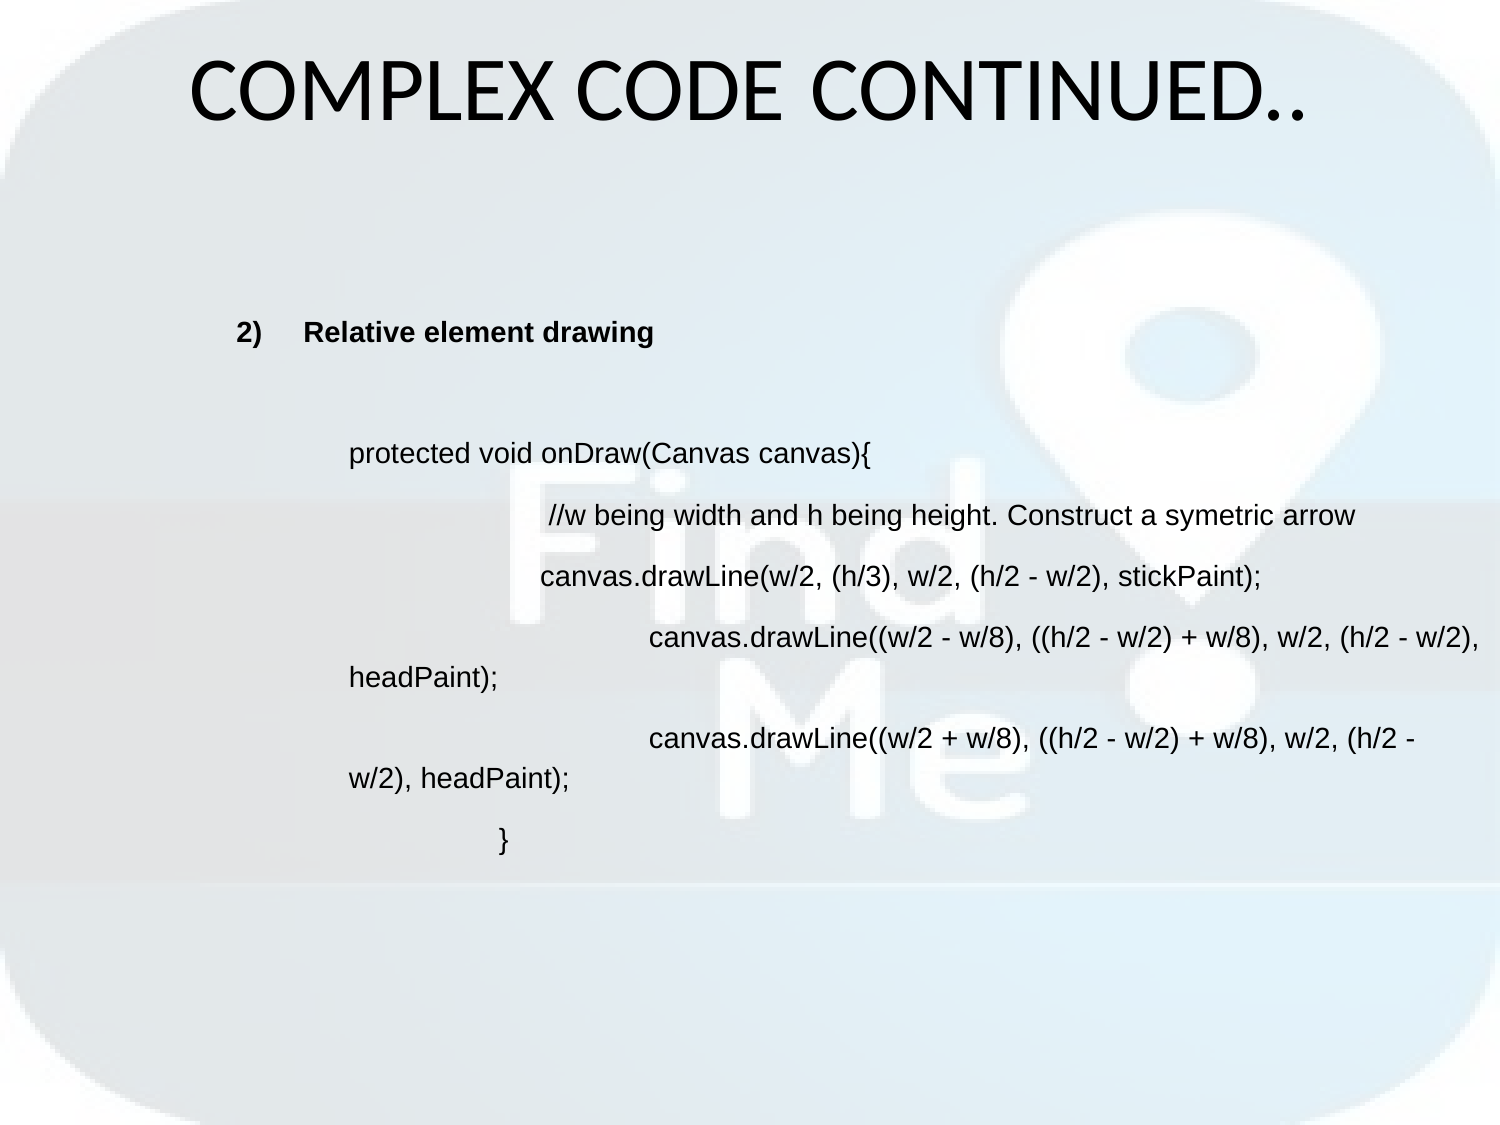

# COMPLEX CODE	 CONTINUED..

2)     Relative element drawing

	protected void onDraw(Canvas canvas){
		      //w being width and h being height. Construct a symetric arrow
		     canvas.drawLine(w/2, (h/3), w/2, (h/2 - w/2), stickPaint);
 			canvas.drawLine((w/2 - w/8), ((h/2 - w/2) + w/8), w/2, (h/2 - w/2), headPaint);
 			canvas.drawLine((w/2 + w/8), ((h/2 - w/2) + w/8), w/2, (h/2 - w/2), headPaint);
 		}